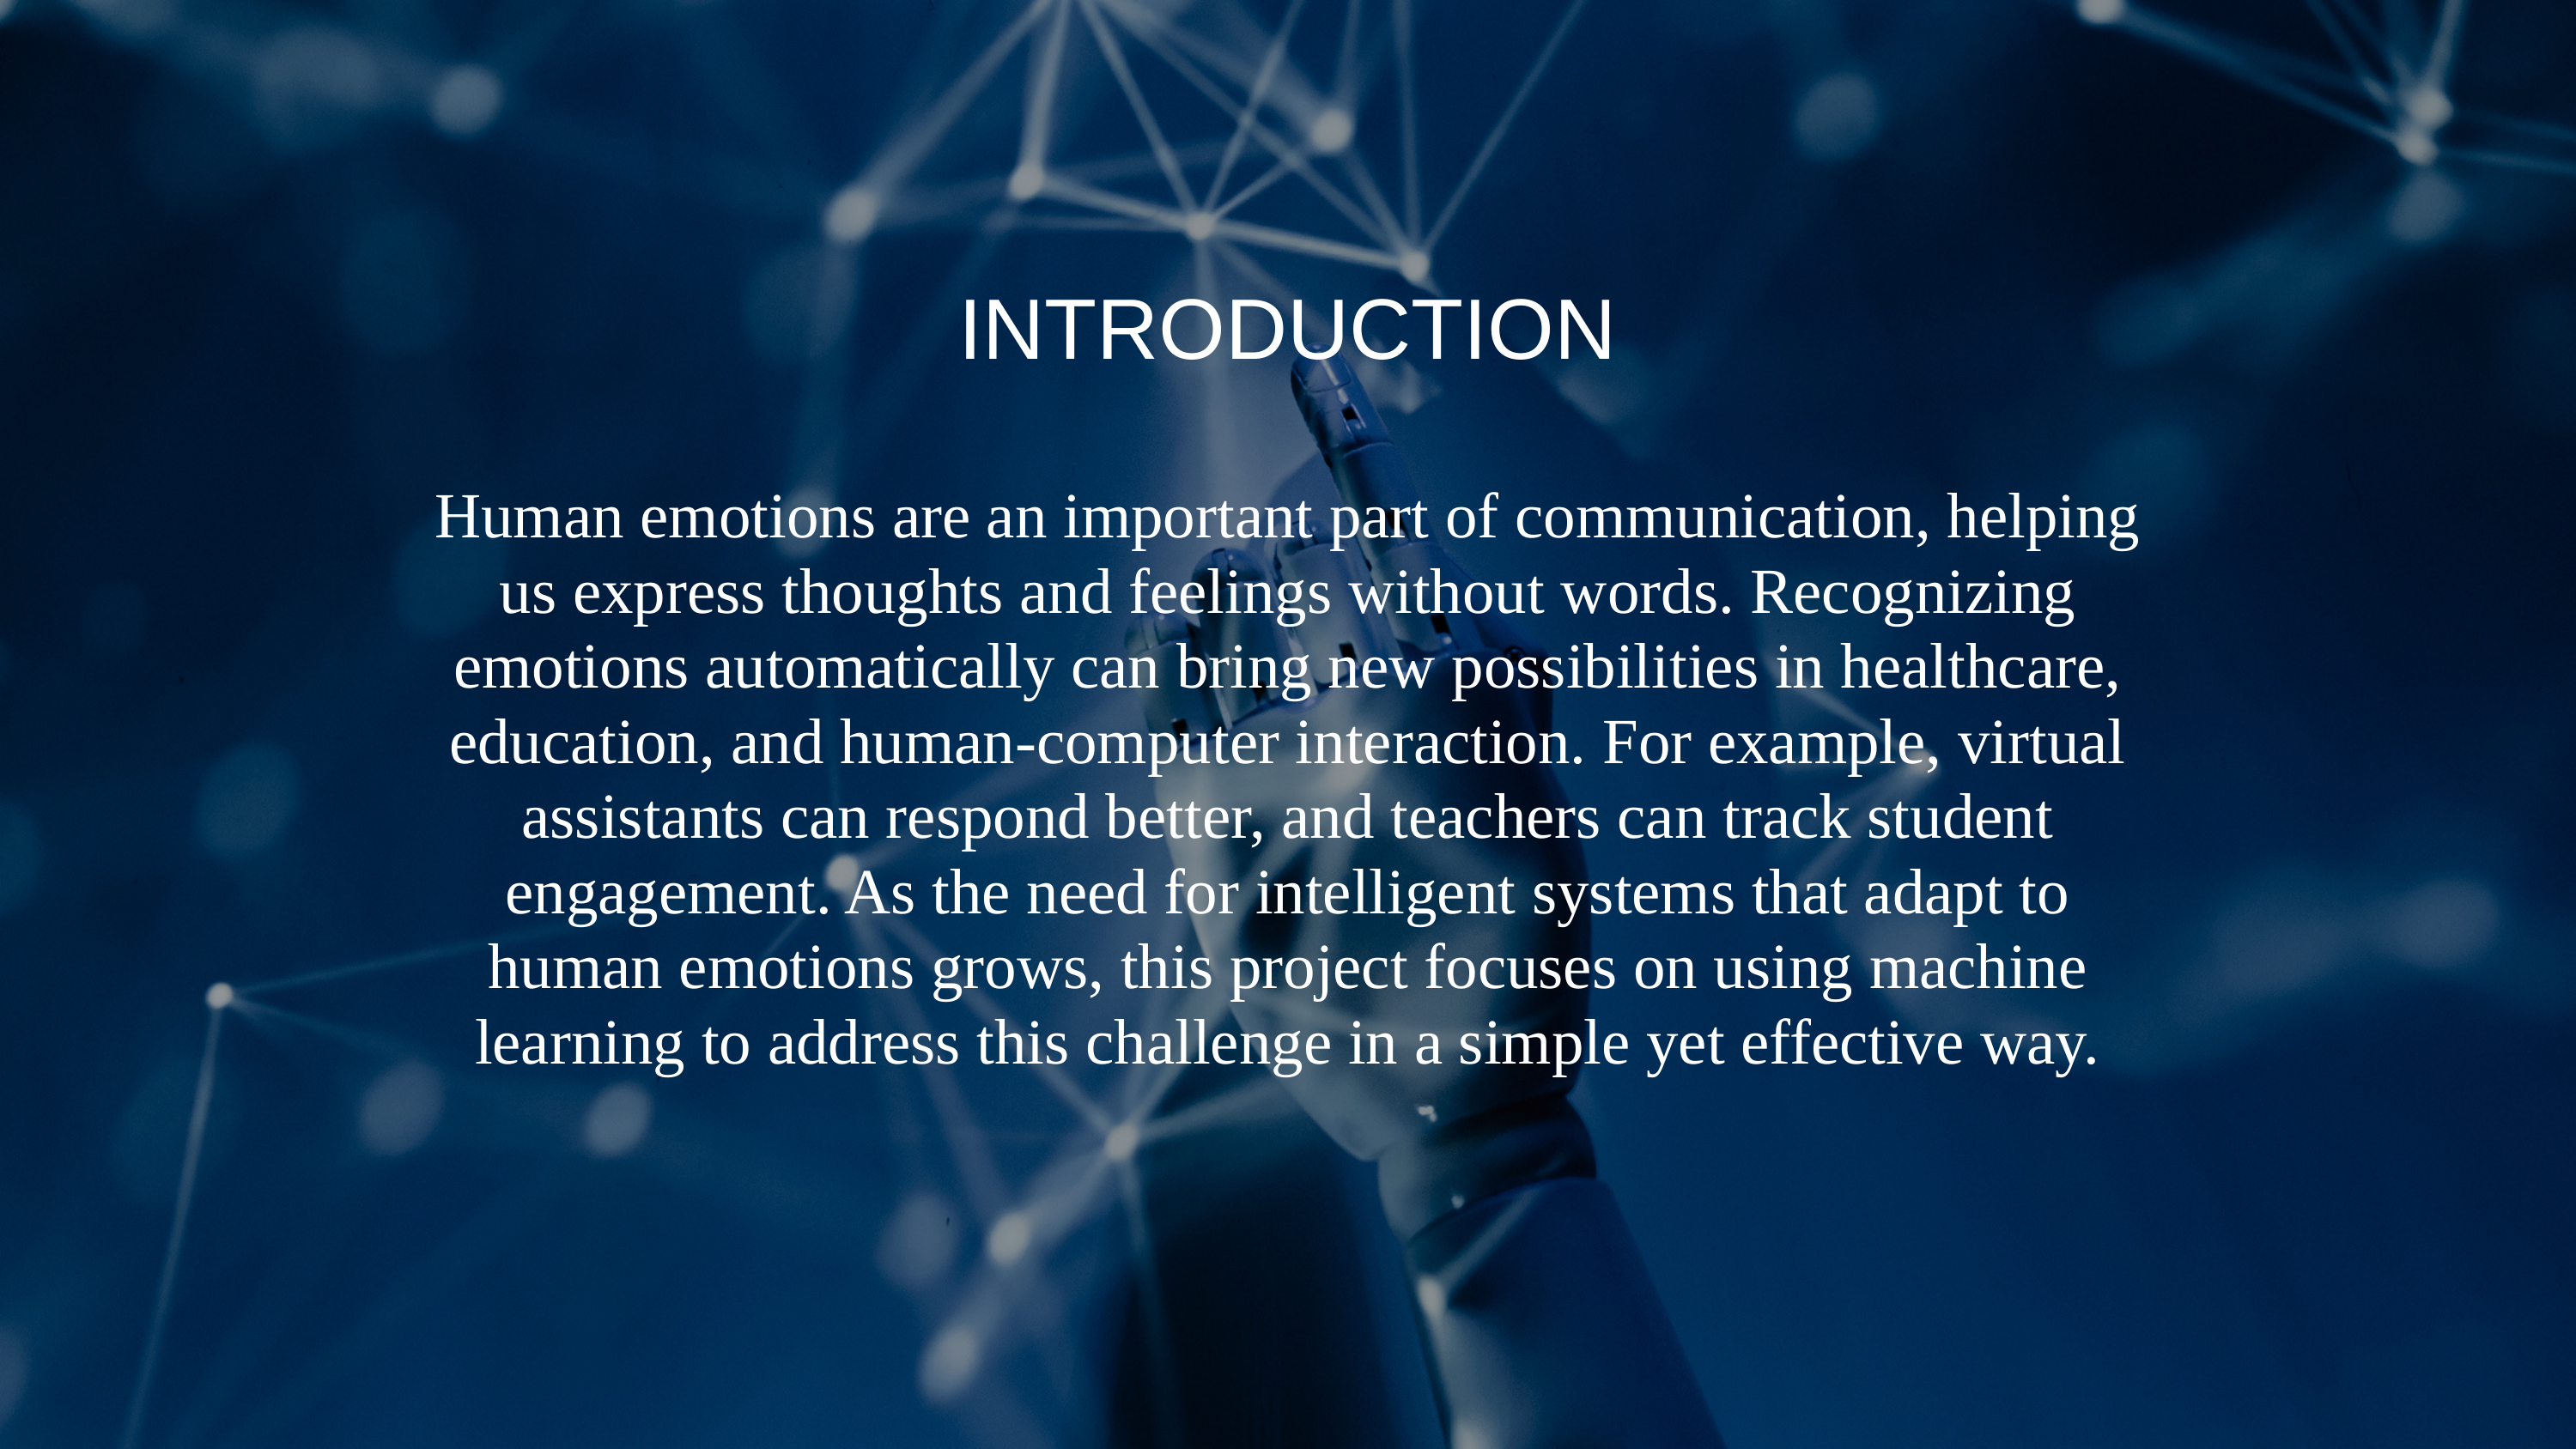

Introduction
Human emotions are an important part of communication, helping us express thoughts and feelings without words. Recognizing emotions automatically can bring new possibilities in healthcare, education, and human-computer interaction. For example, virtual assistants can respond better, and teachers can track student engagement. As the need for intelligent systems that adapt to human emotions grows, this project focuses on using machine learning to address this challenge in a simple yet effective way.